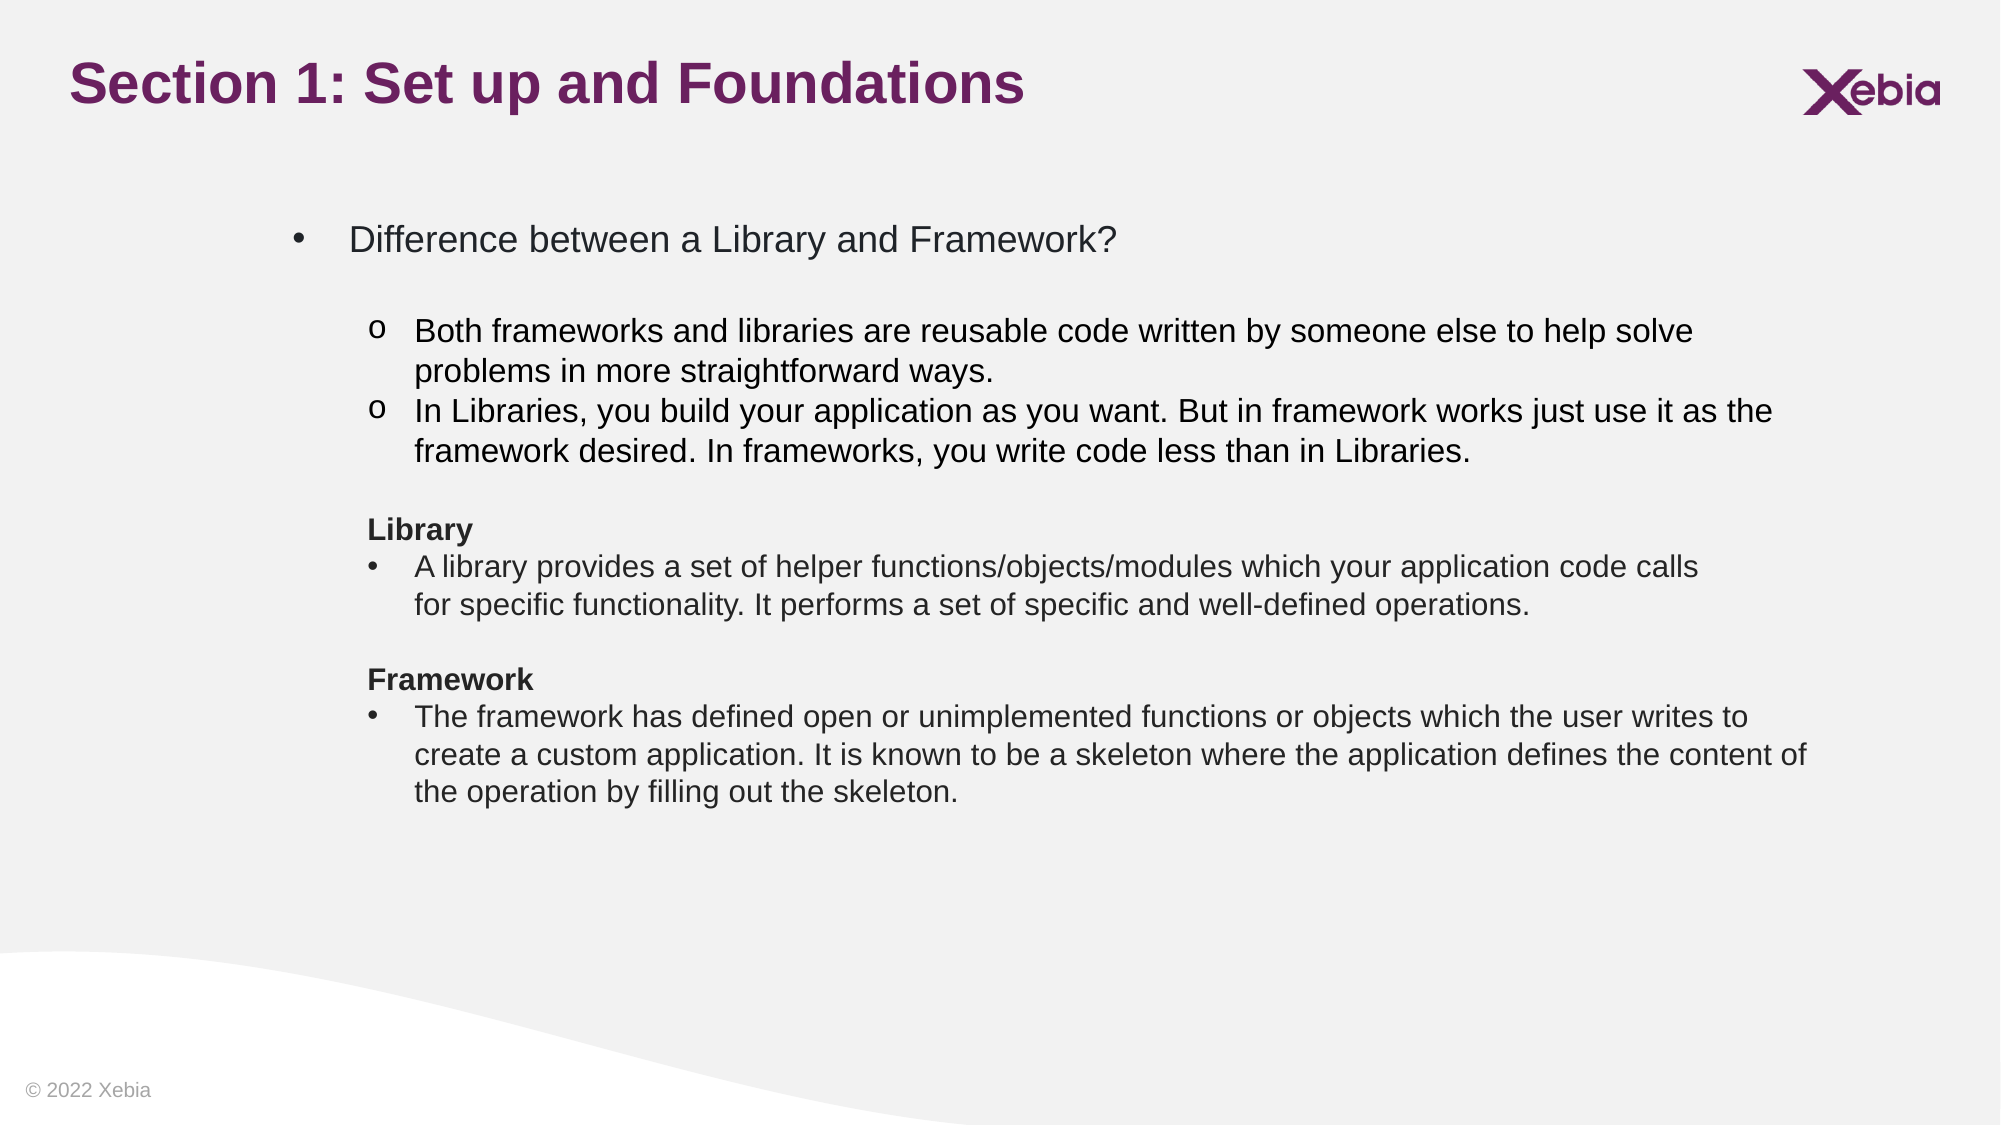

Section 1: Set up and Foundations
Difference between a Library and Framework?

Both frameworks and libraries are reusable code written by someone else to help solve problems in more straightforward ways.
In Libraries, you build your application as you want. But in framework works just use it as the framework desired. In frameworks, you write code less than in Libraries.

Library
A library provides a set of helper functions/objects/modules which your application code calls for specific functionality. It performs a set of specific and well-defined operations.

Framework
The framework has defined open or unimplemented functions or objects which the user writes to create a custom application. It is known to be a skeleton where the application defines the content of the operation by filling out the skeleton.